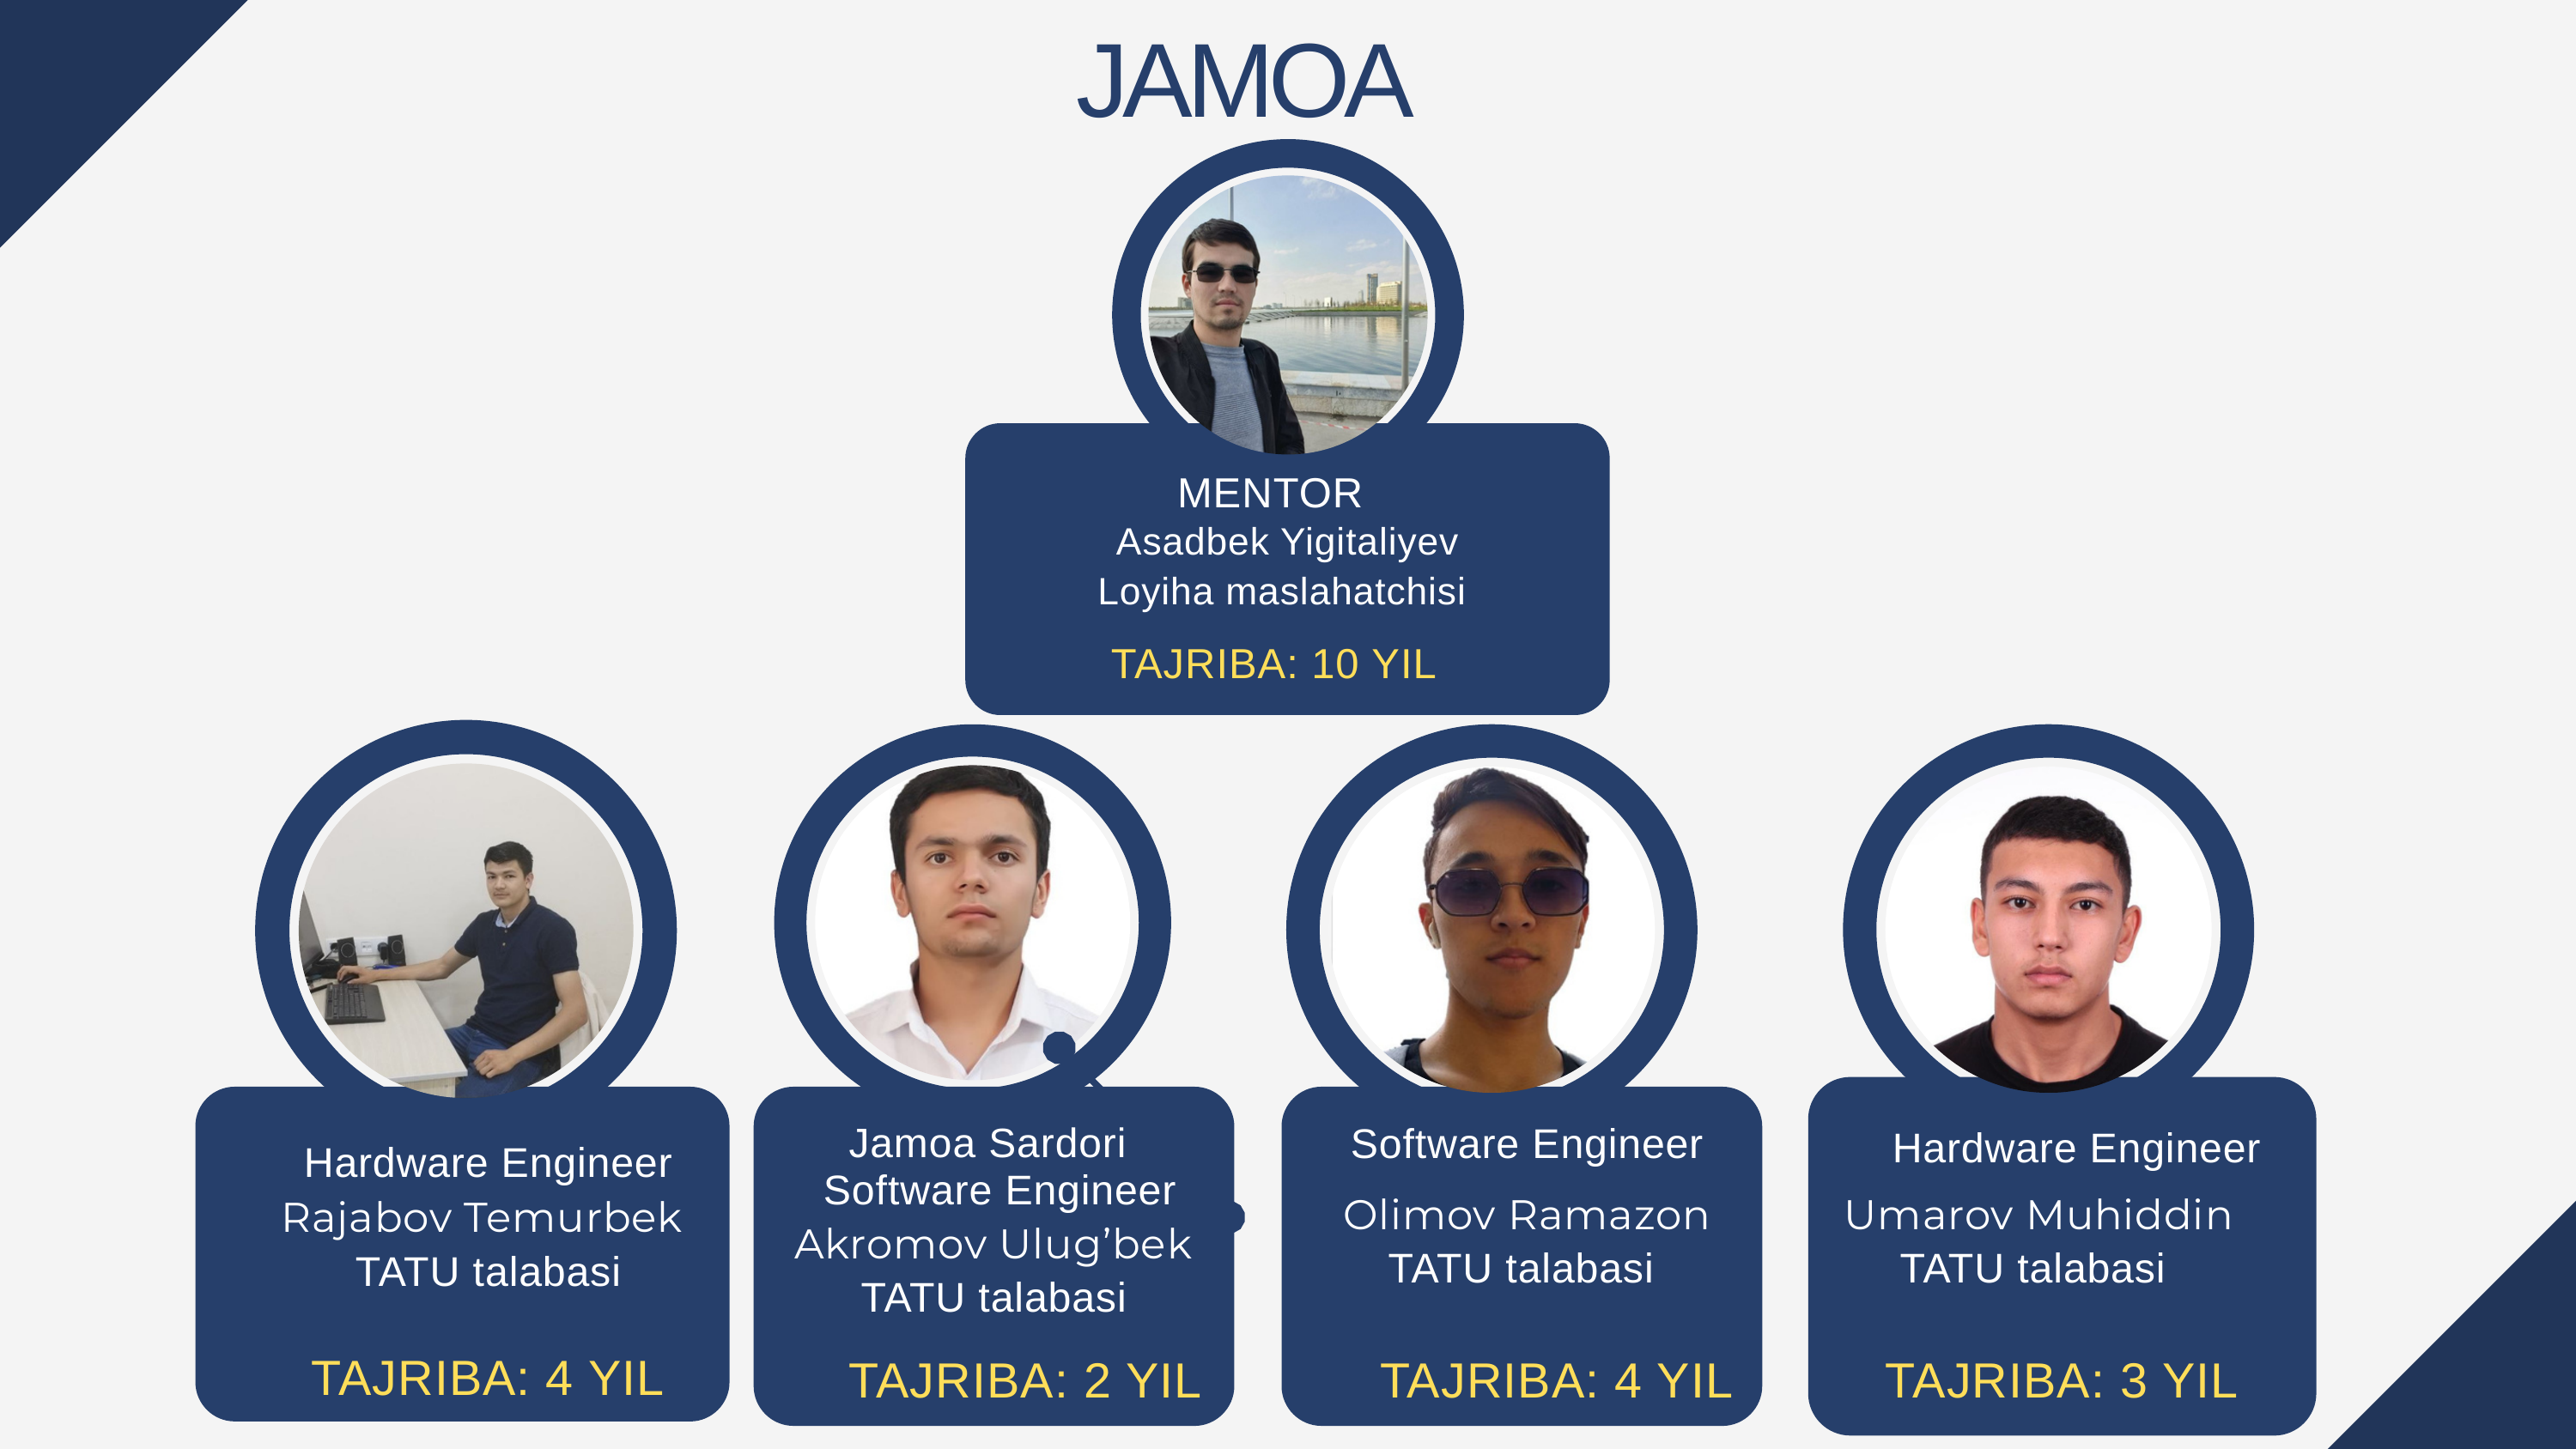

JAMOA

MENTOR
Asadbek Yigitaliyev
Loyiha maslahatchisi
TAJRIBA: 10 YIL

Jamoa Sardori
Software Engineer
Hardware Engineer
 Hardware Engineer
 Software Engineer
 Olimov Ramazon
TATU talabasi
 Umarov Muhiddin
TATU talabasi
Rajabov Temurbek
 TATU talabasi

Akromov Ulug’bek TATU talabasi

TAJRIBA: 4 YIL
TAJRIBA: 2 YIL
TAJRIBA: 4 YIL
TAJRIBA: 3 YIL